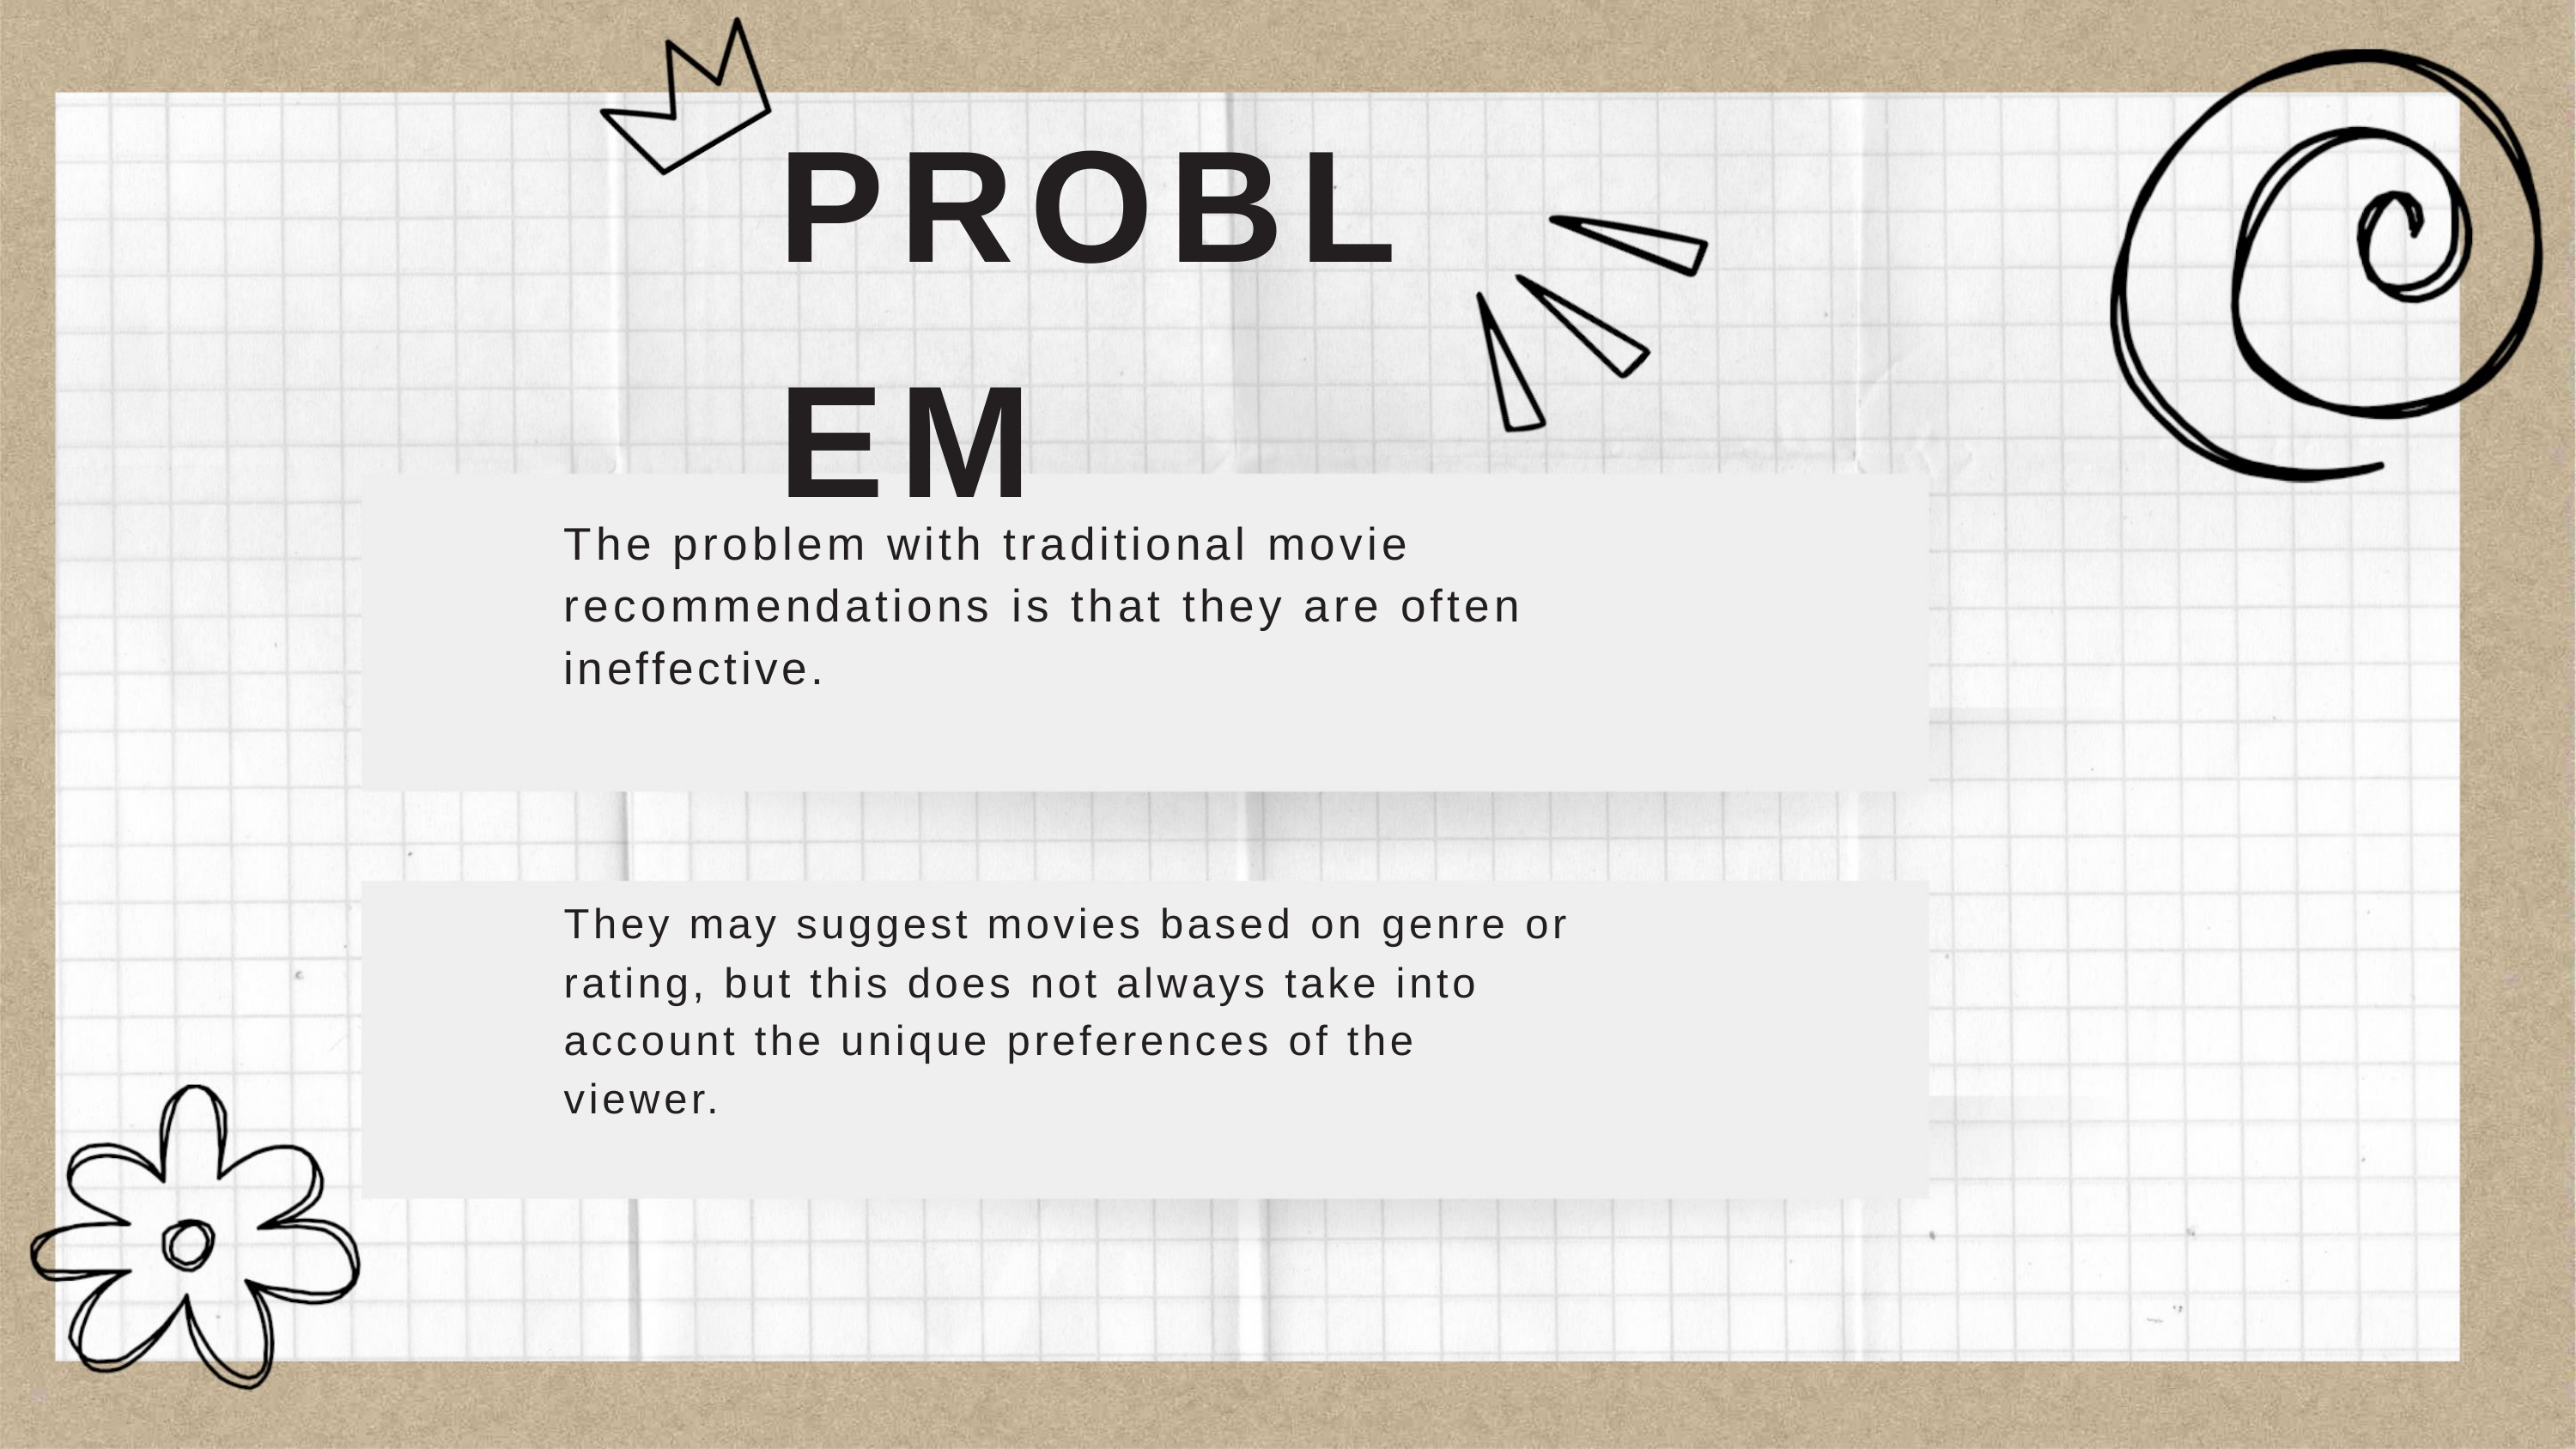

PROBLEM
The problem with traditional movie
recommendations is that they are often
ineffective.
They may suggest movies based on genre or
rating, but this does not always take into
account the unique preferences of the
viewer.